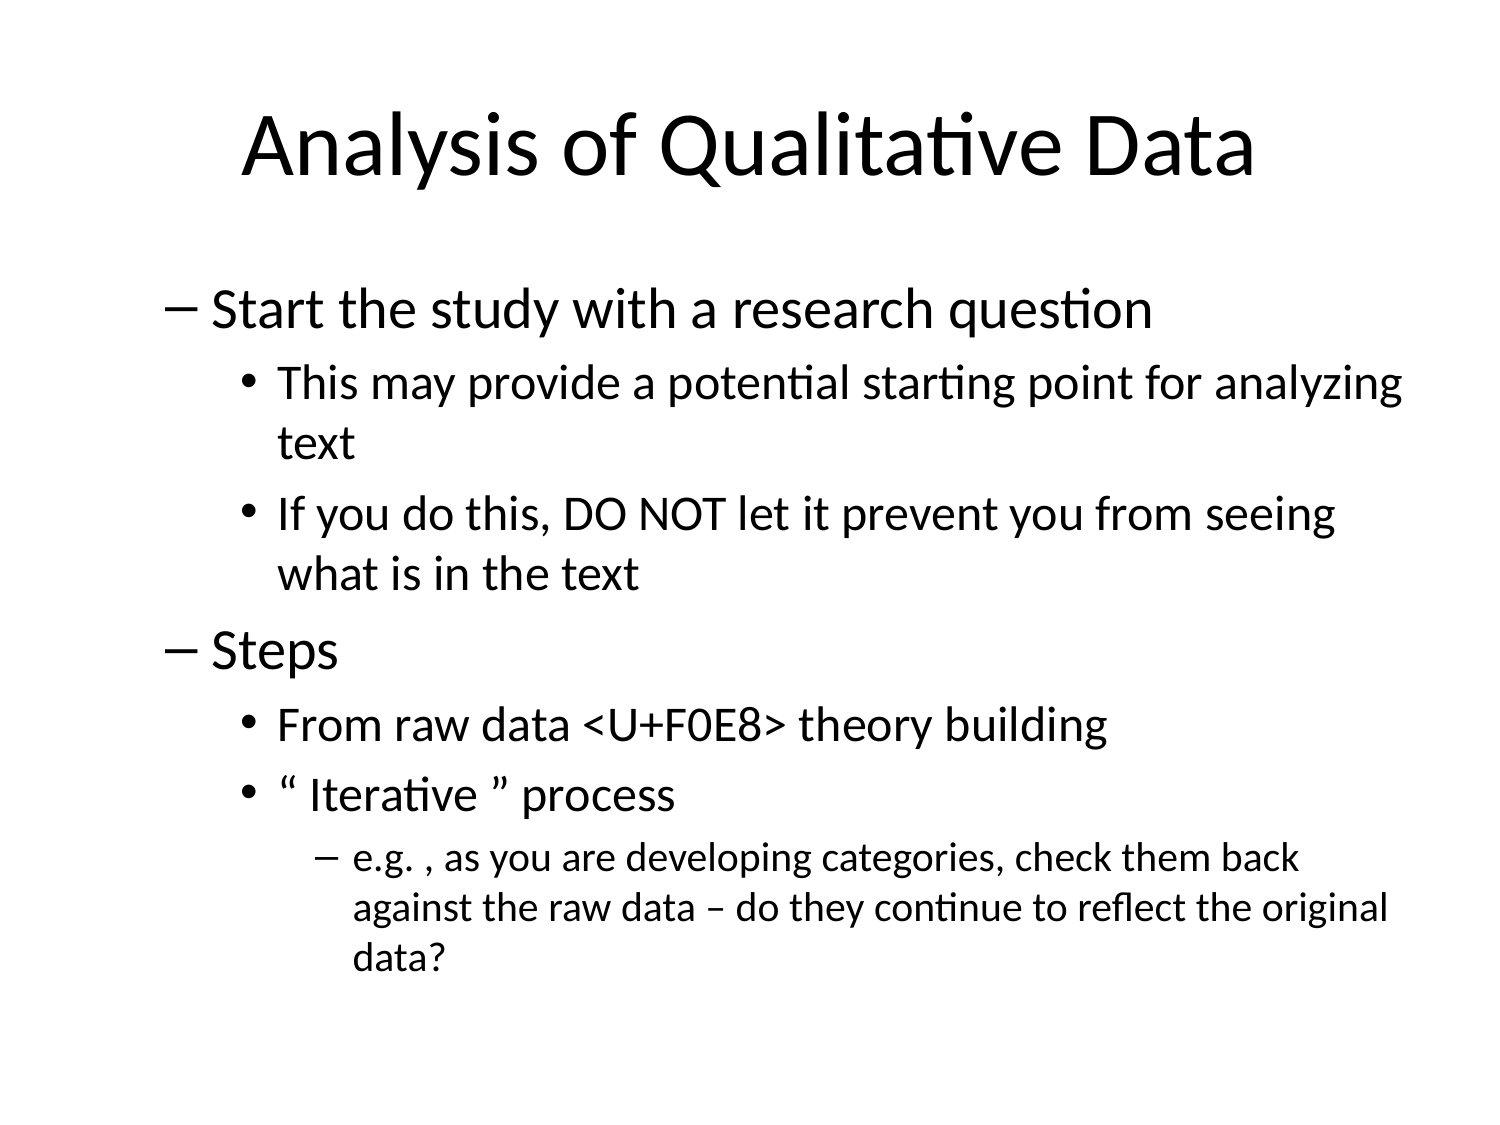

# Analysis of Qualitative Data
Start the study with a research question
This may provide a potential starting point for analyzing text
If you do this, DO NOT let it prevent you from seeing what is in the text
Steps
From raw data <U+F0E8> theory building
“ Iterative ” process
e.g. , as you are developing categories, check them back against the raw data – do they continue to reflect the original data?